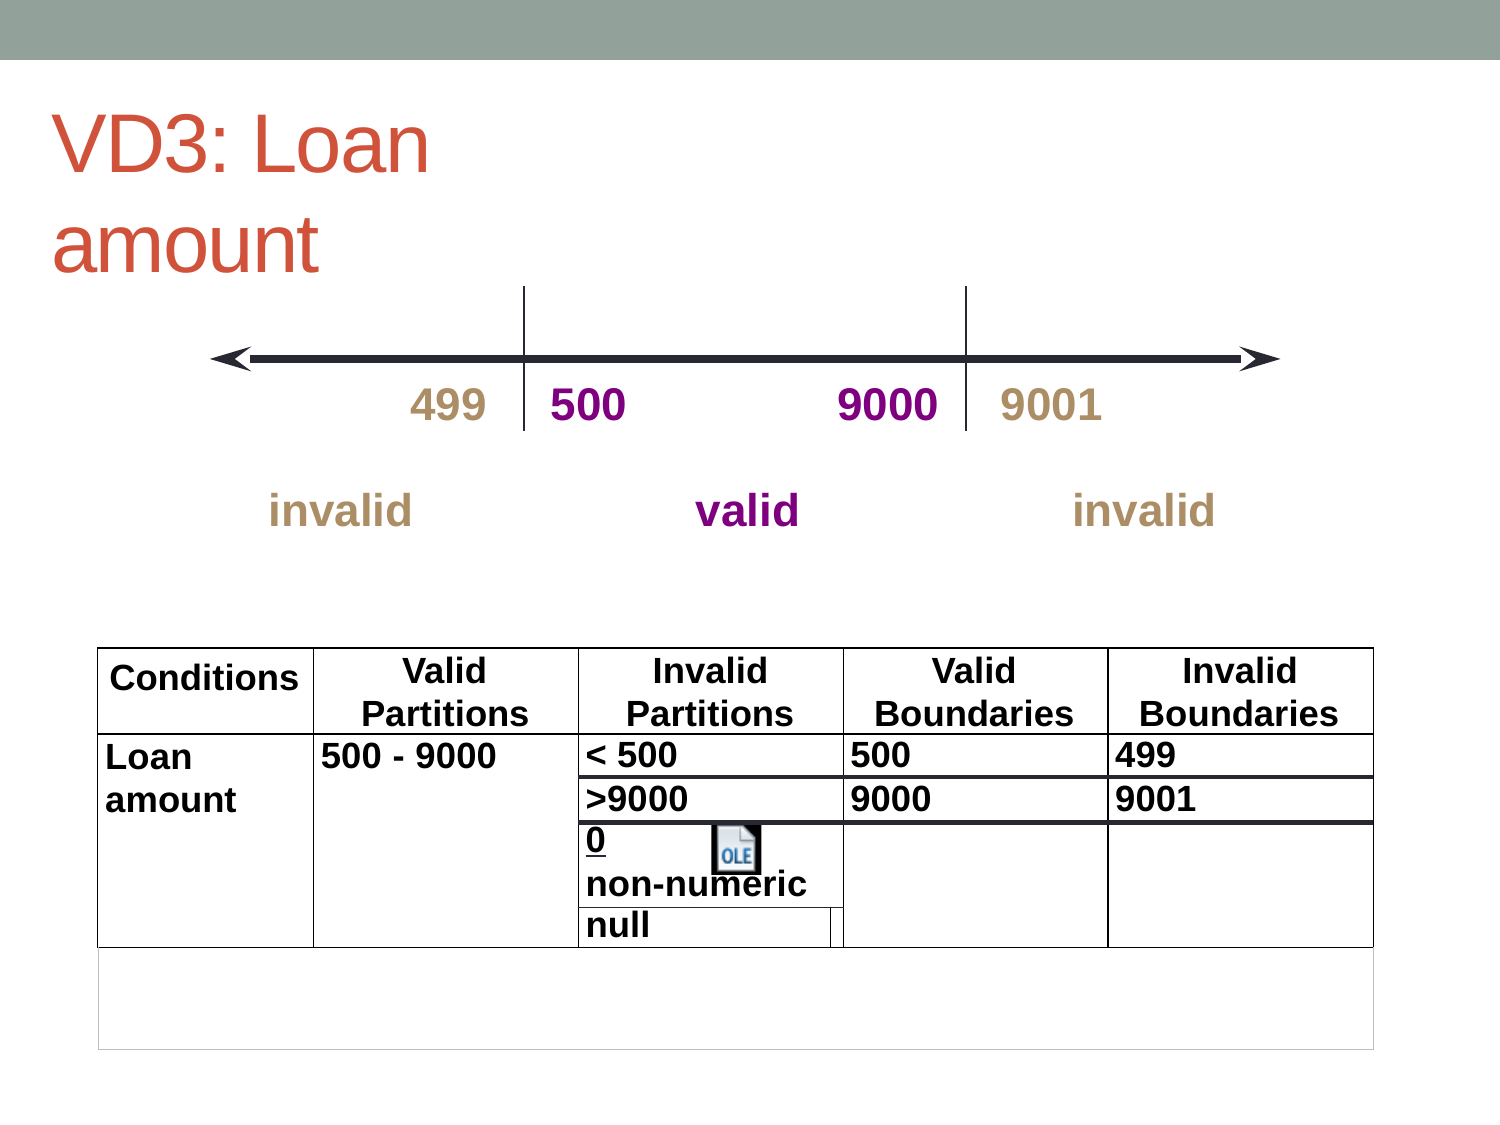

# VD3: Loan amount

499	500
9000	9001
invalid
valid
invalid
| Conditions | Valid Partitions | Invalid Partitions |  | Valid Boundaries | Invalid Boundaries |
| --- | --- | --- | --- | --- | --- |
| Loan amount | 500 - 9000 | < 500 |  | 500 | 499 |
|  |  | >9000 |  | 9000 | 9001 |
|  |  | 0 non-numeric |  |  |  |
|  |  | null |  |  |  |
|  |  |  |  |  |  |